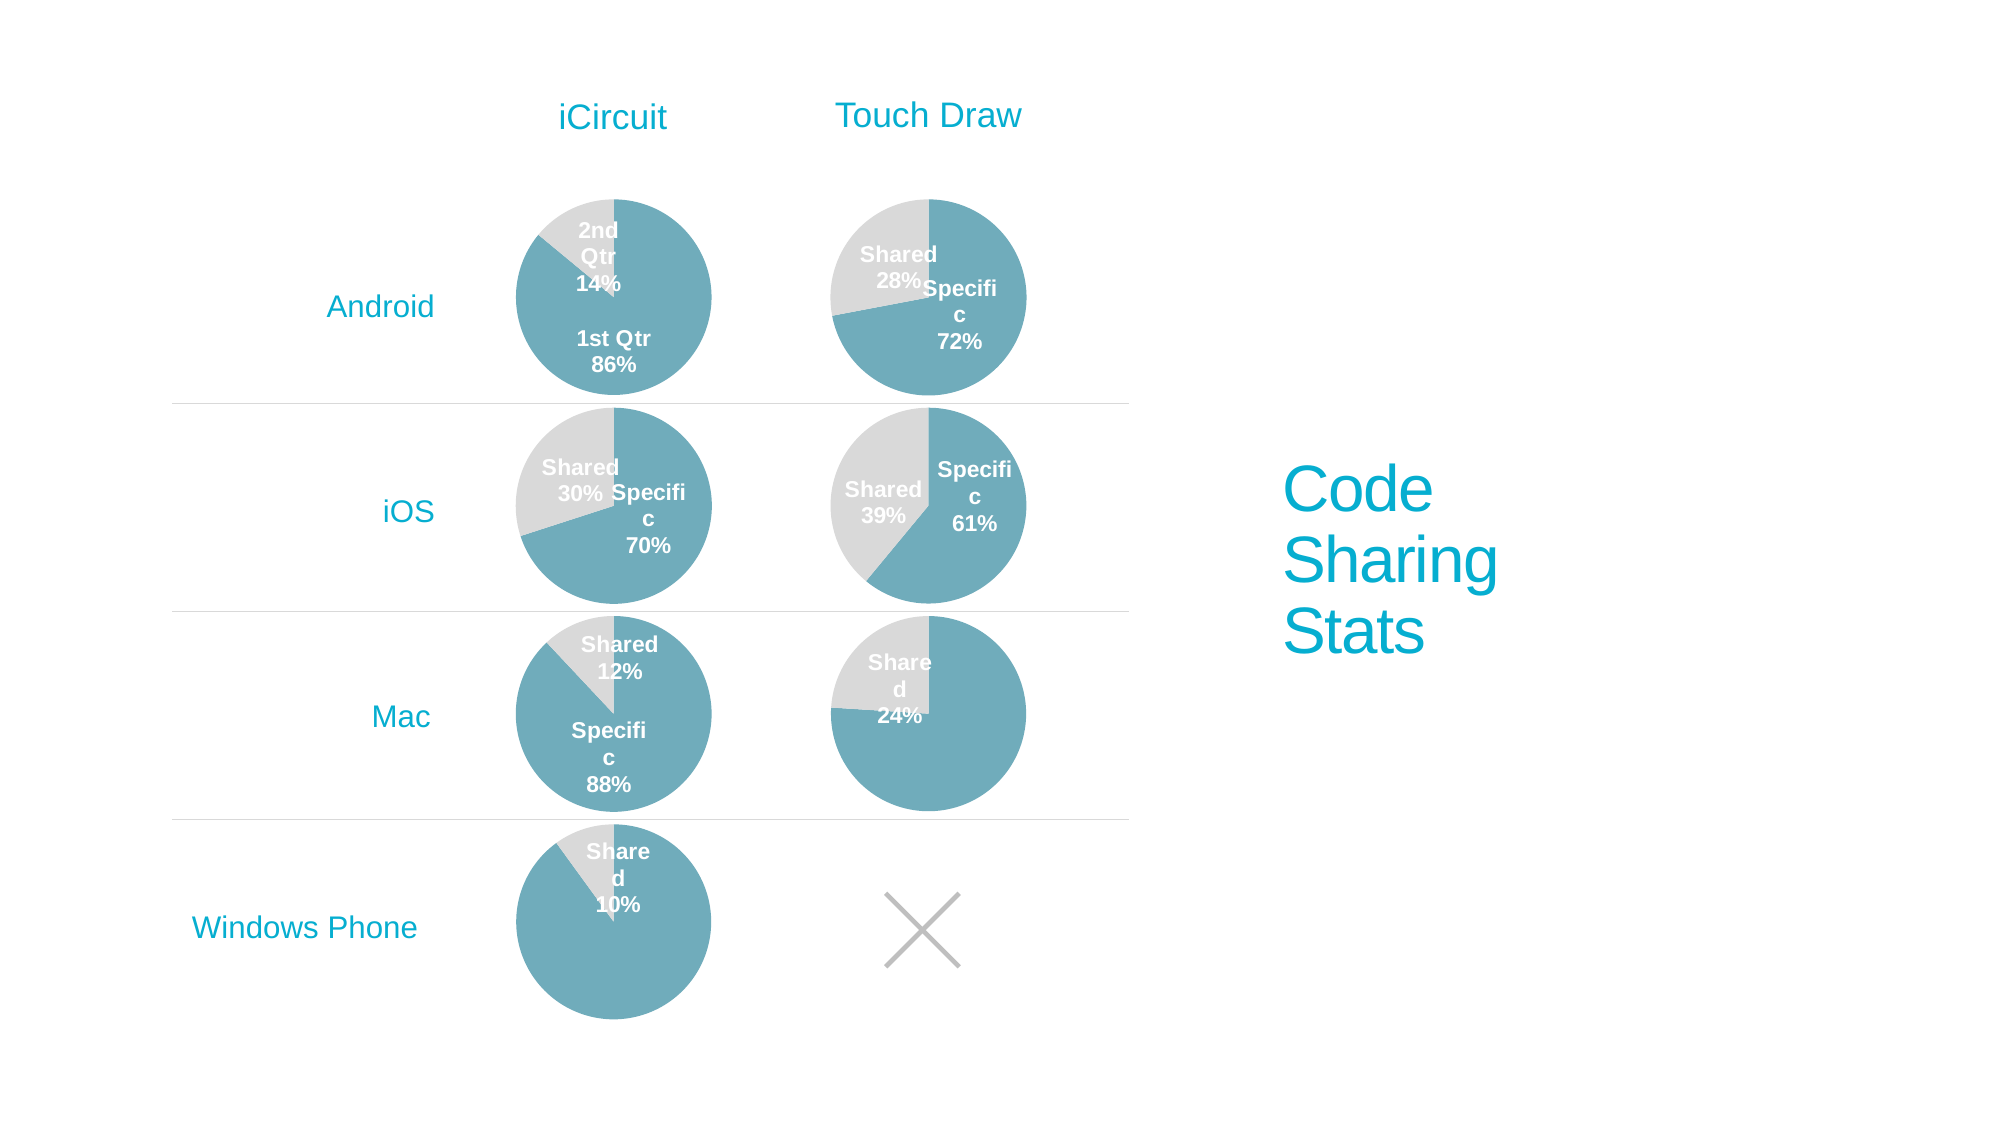

Touch Draw
iCircuit

### Chart

| Category | Sales |
|---|---|
| 1st Qtr | 86.0 |
| 2nd Qtr | 14.0 |

### Chart

| Category | Sales |
|---|---|
| Specific | 72.0 |
| Shared | 28.0 |

### Chart

| Category | Sales |
|---|---|
| Specific | 61.0 |
| Shared | 39.0 |

### Chart

| Category | Sales |
|---|---|
| Specific | 70.0 |
| Shared | 30.0 |

### Chart

| Category | Sales |
|---|---|
| Specific | 76.0 |
| Shared | 24.0 |

### Chart

| Category | Sales |
|---|---|
| Specific | 88.0 |
| Shared | 12.0 |

### Chart

| Category | Sales |
|---|---|
| Specific | 90.0 |
| Shared | 10.0 |

Android

# Code Sharing Stats
iOS

Mac

Windows Phone